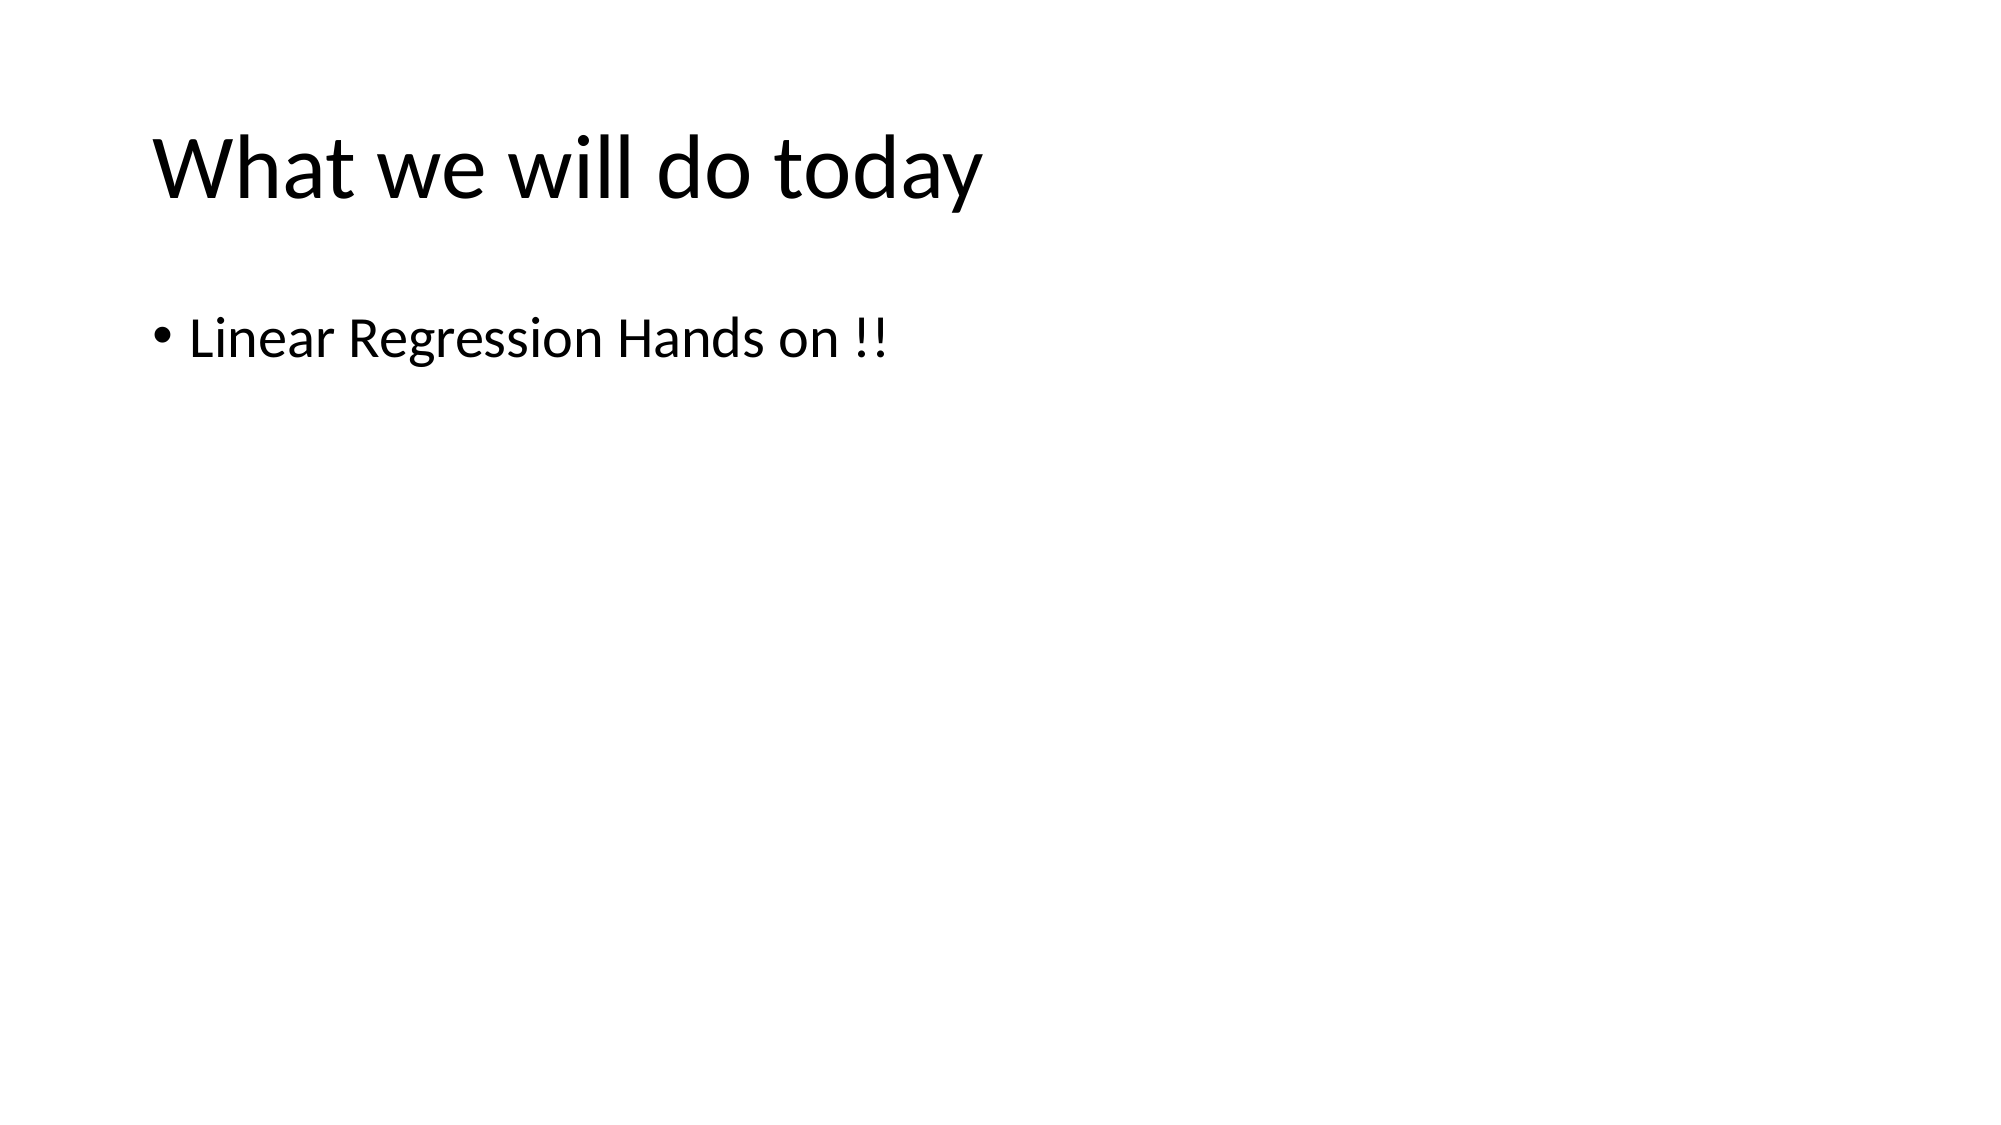

# What we will do today
Linear Regression Hands on !!